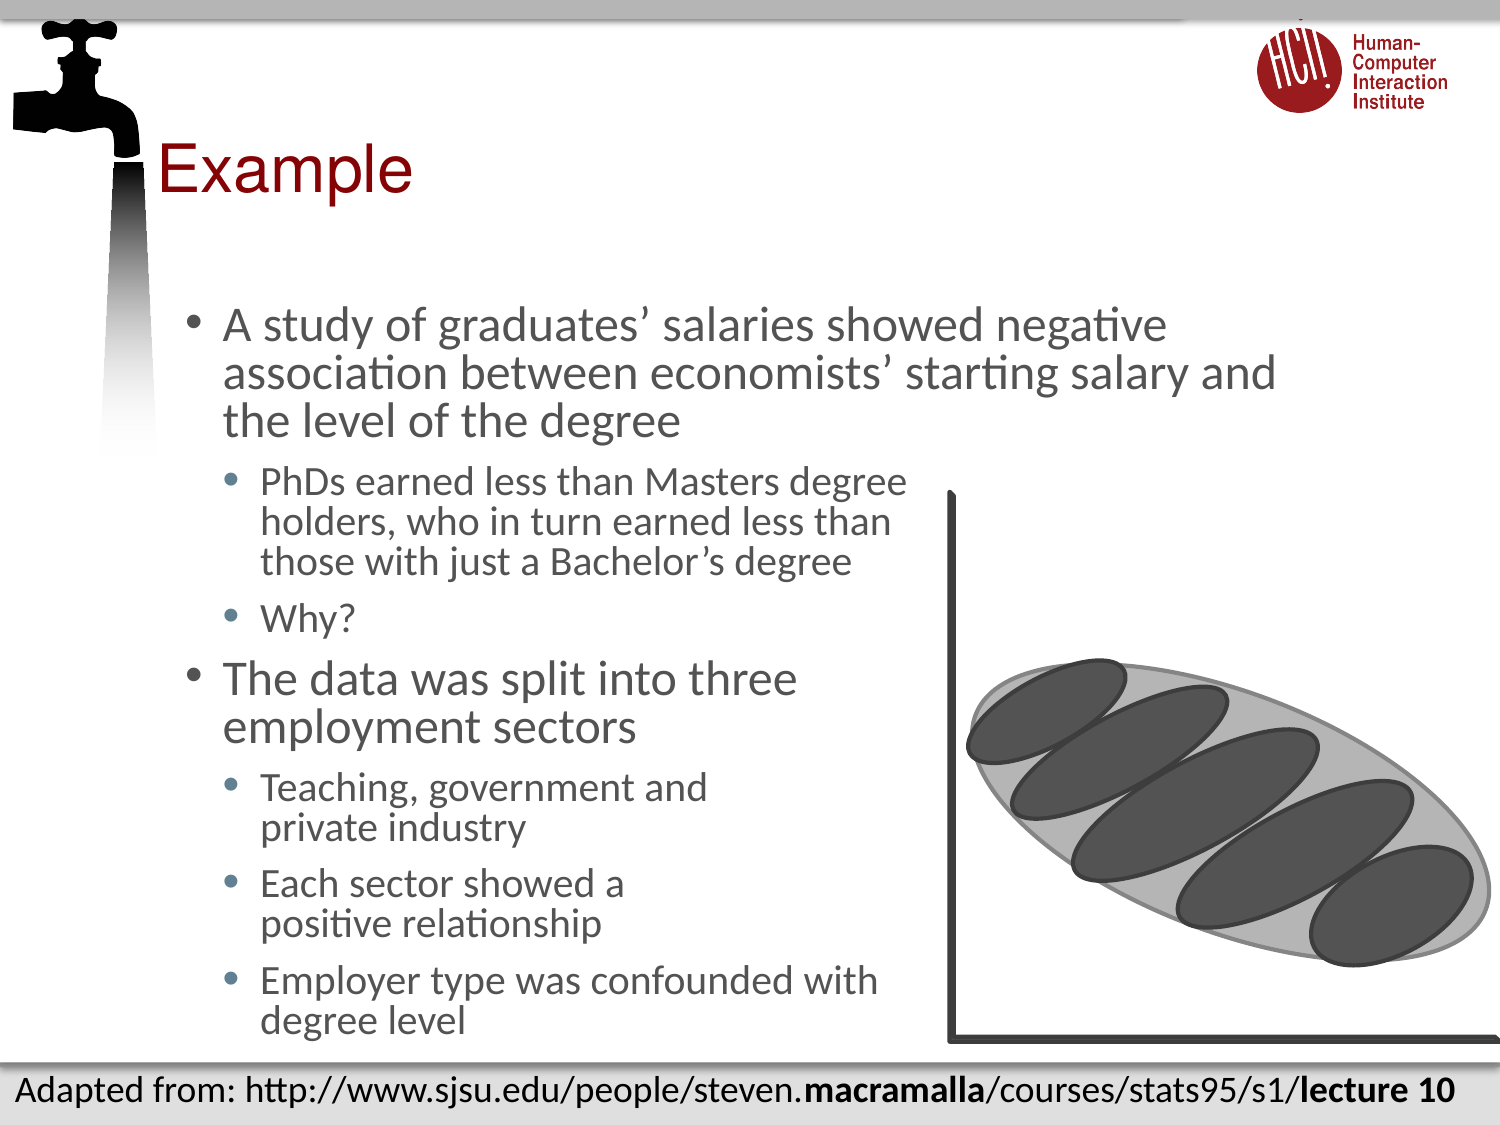

# Example
A study of graduates’ salaries showed negative association between economists’ starting salary and the level of the degree
PhDs earned less than Masters degree
holders, who in turn earned less than
those with just a Bachelor’s degree
Why?
The data was split into three
employment sectors
Teaching, government and
private industry
Each sector showed a
positive relationship
Employer type was confounded with
degree level

Adapted from: http://www.sjsu.edu/people/steven.macramalla/courses/stats95/s1/lecture 10